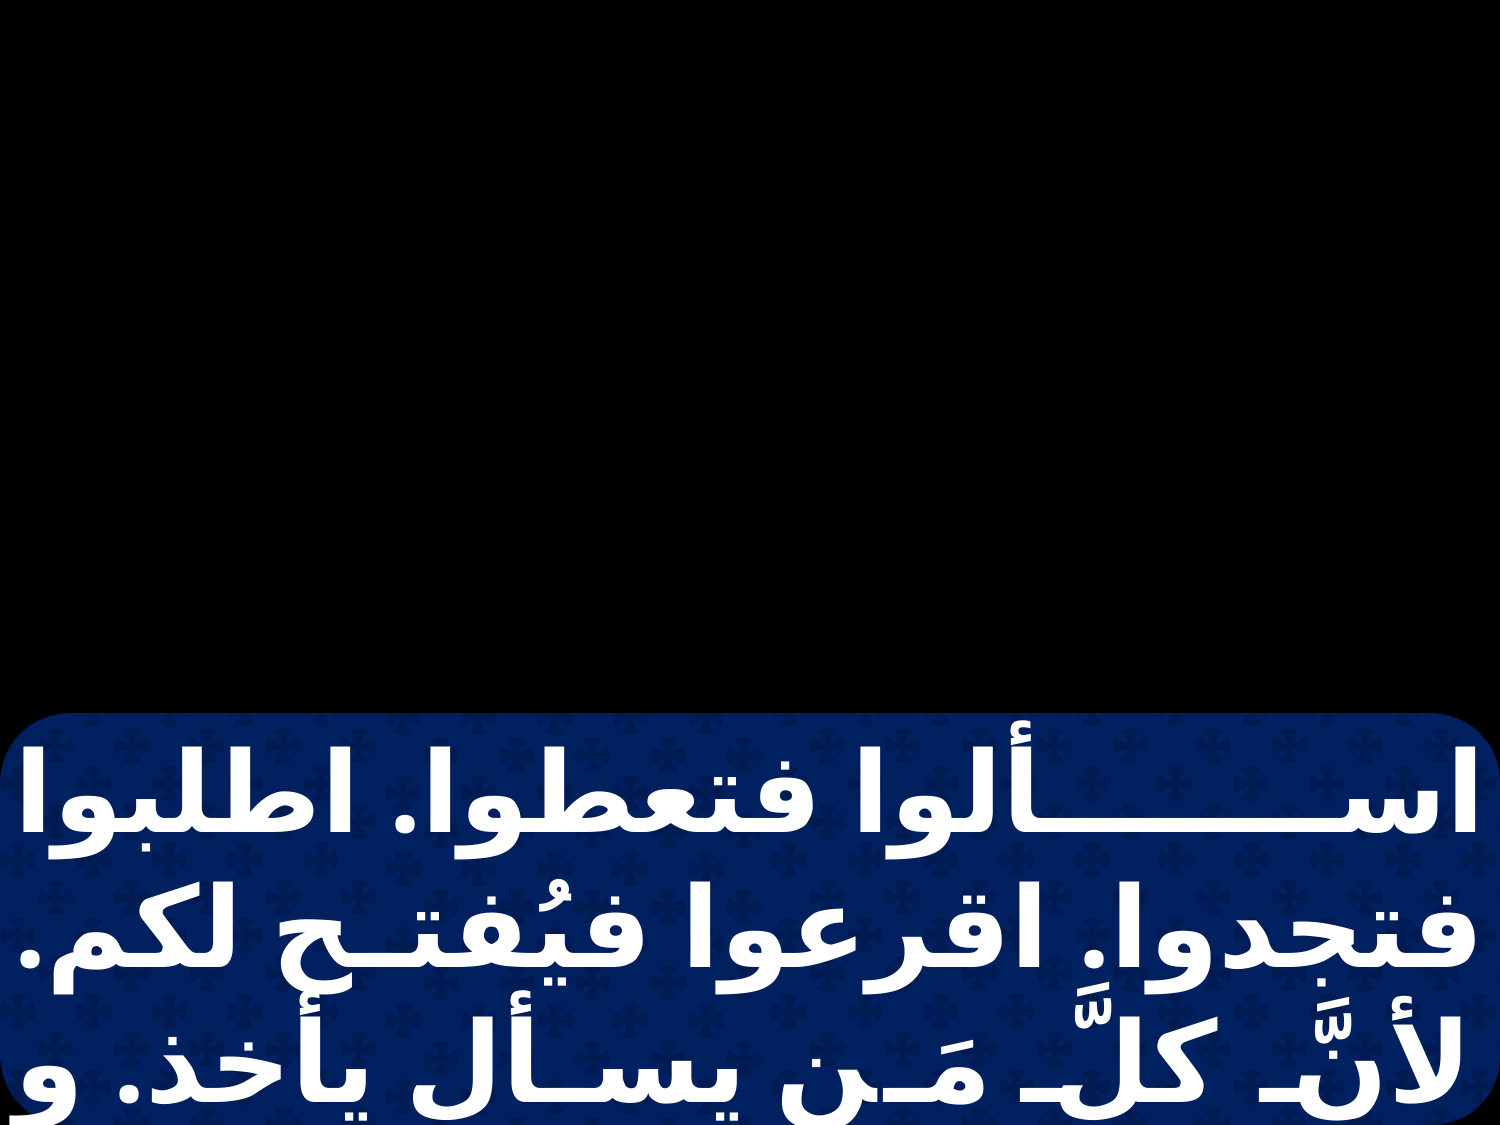

اسألوا فتعطوا. اطلبوا فتجدوا. اقرعوا فيُفتح لكم. لأنَّ كلَّ مَن يسأل يأخذ. و مَن يطلب يجد. و مَن يقرع يُفتح لهُ.